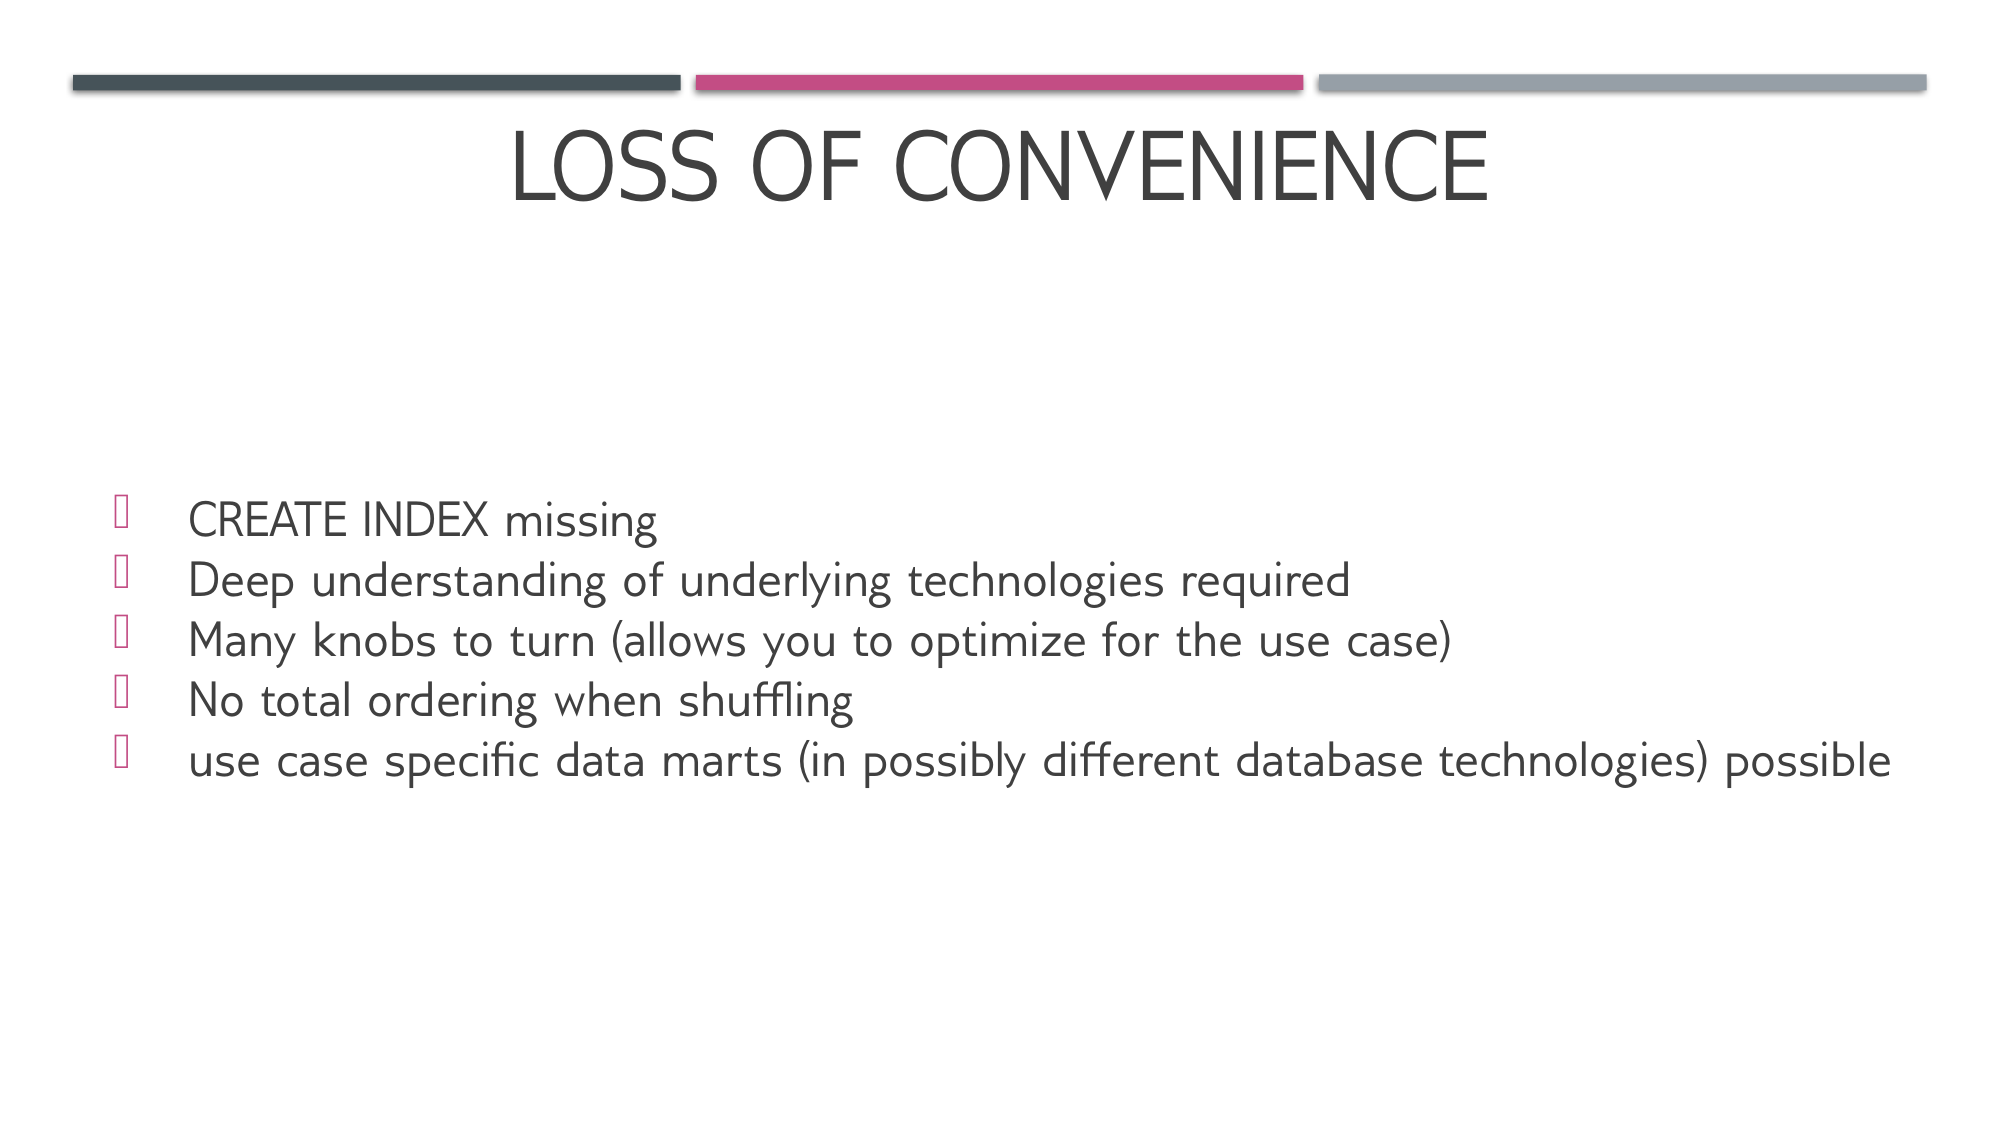

# loss of convenience
CREATE INDEX missing
Deep understanding of underlying technologies required
Many knobs to turn (allows you to optimize for the use case)
No total ordering when shuffling
use case specific data marts (in possibly different database technologies) possible